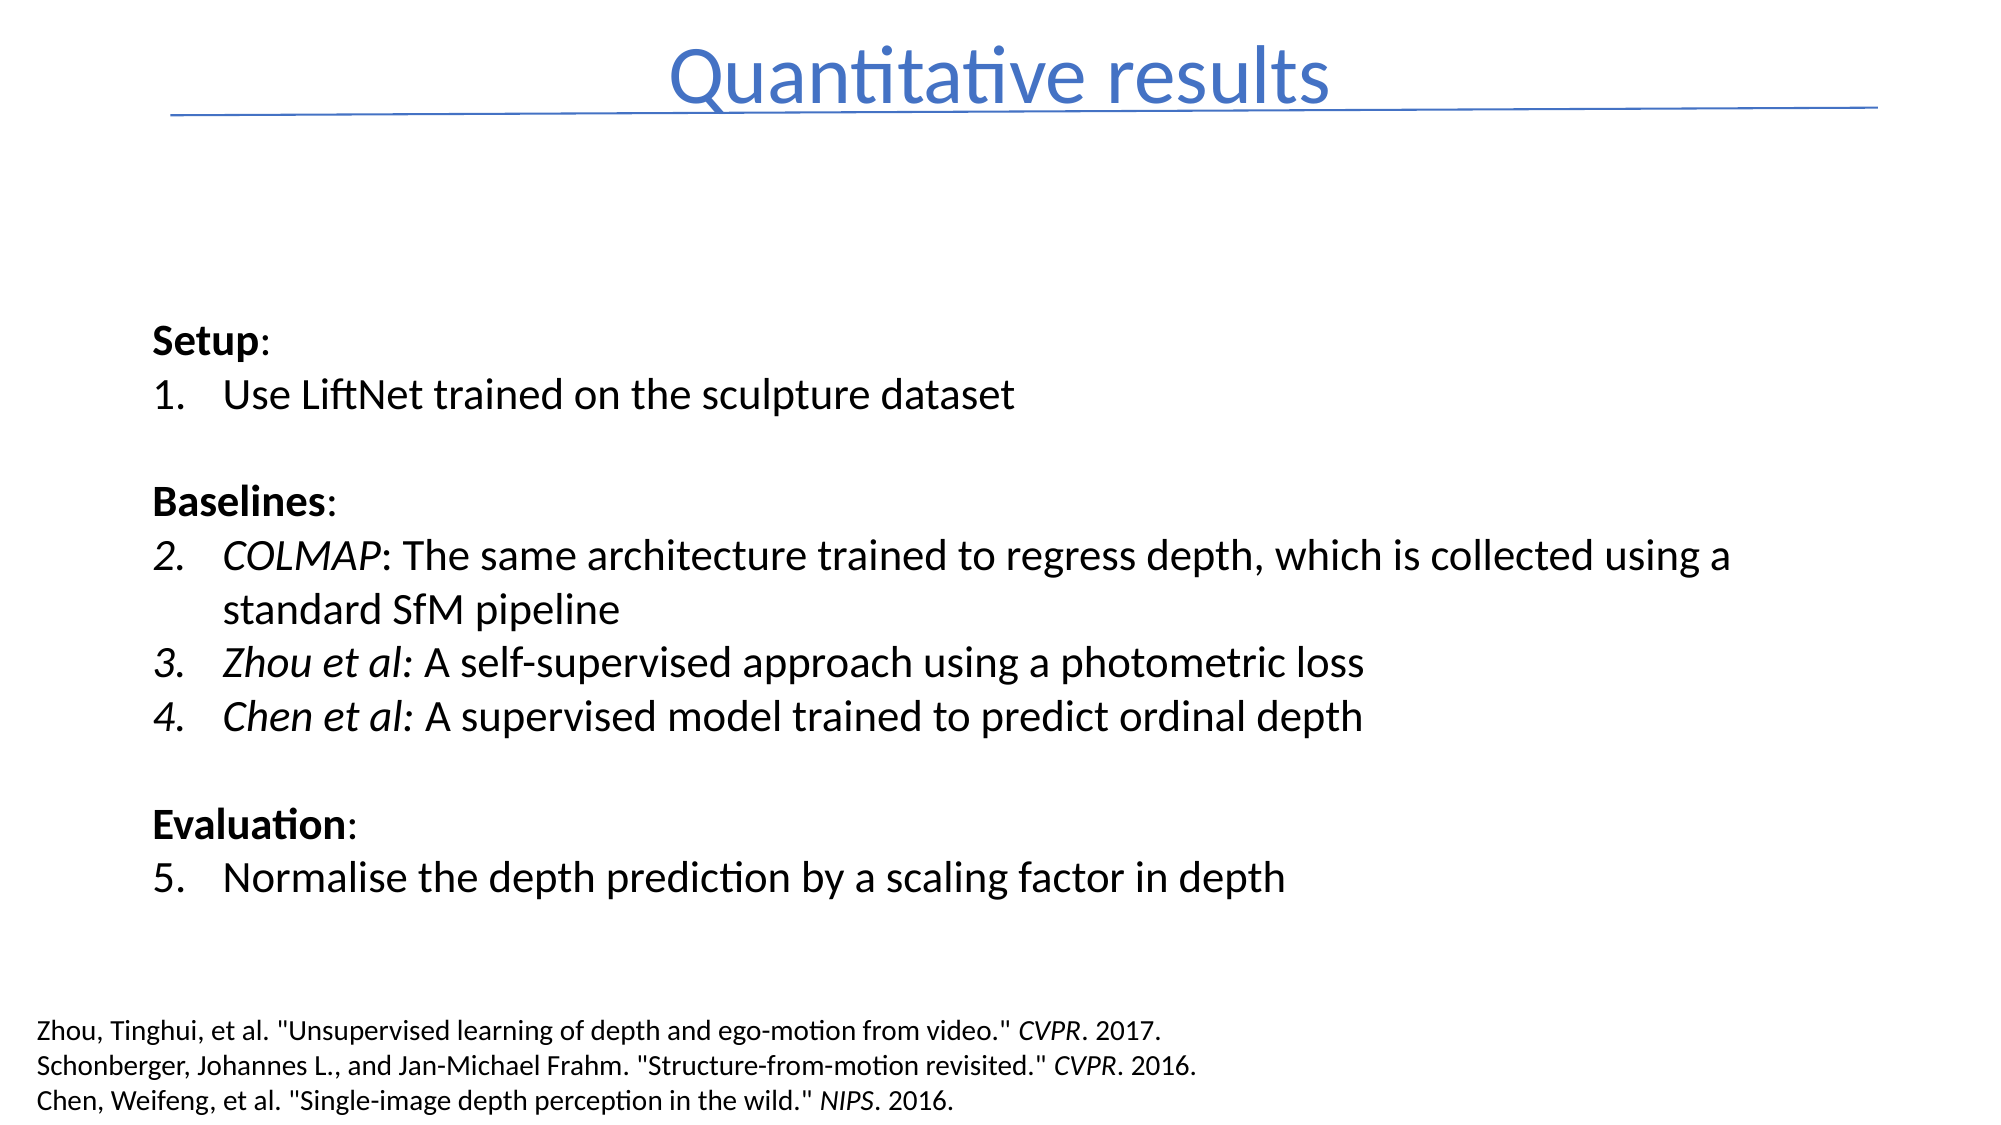

Quantitative results
#

Setup:
Use LiftNet trained on the sculpture dataset

Baselines:
COLMAP: The same architecture trained to regress depth, which is collected using a standard SfM pipeline
Zhou et al: A self-supervised approach using a photometric loss
Chen et al: A supervised model trained to predict ordinal depth

Evaluation:
Normalise the depth prediction by a scaling factor in depth
Zhou, Tinghui, et al. "Unsupervised learning of depth and ego-motion from video." CVPR. 2017.
Schonberger, Johannes L., and Jan-Michael Frahm. "Structure-from-motion revisited." CVPR. 2016.
Chen, Weifeng, et al. "Single-image depth perception in the wild." NIPS. 2016.